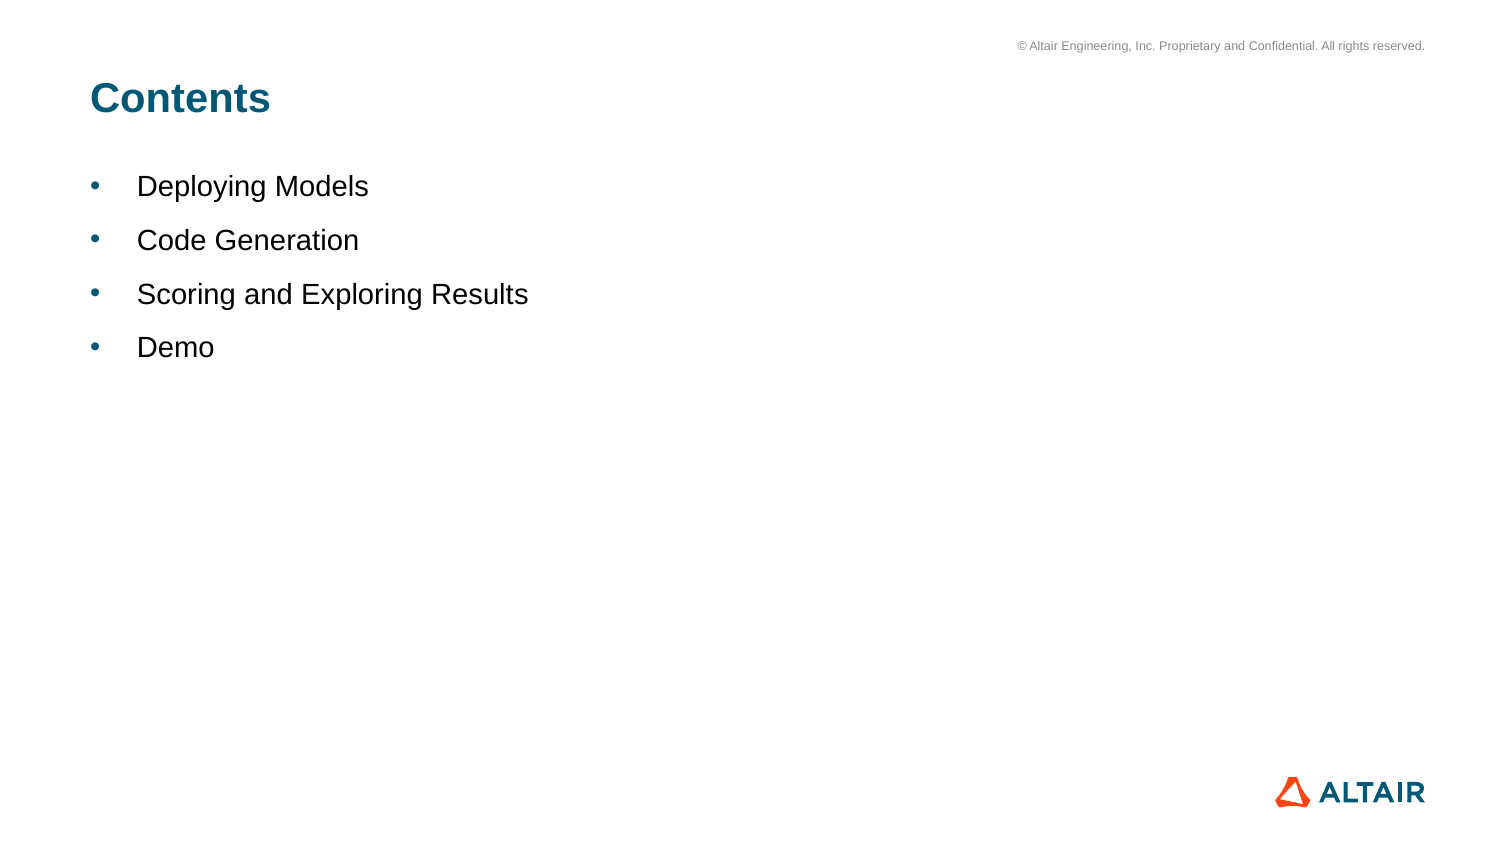

# Contents

Deploying Models
Code Generation
Scoring and Exploring Results
Demo